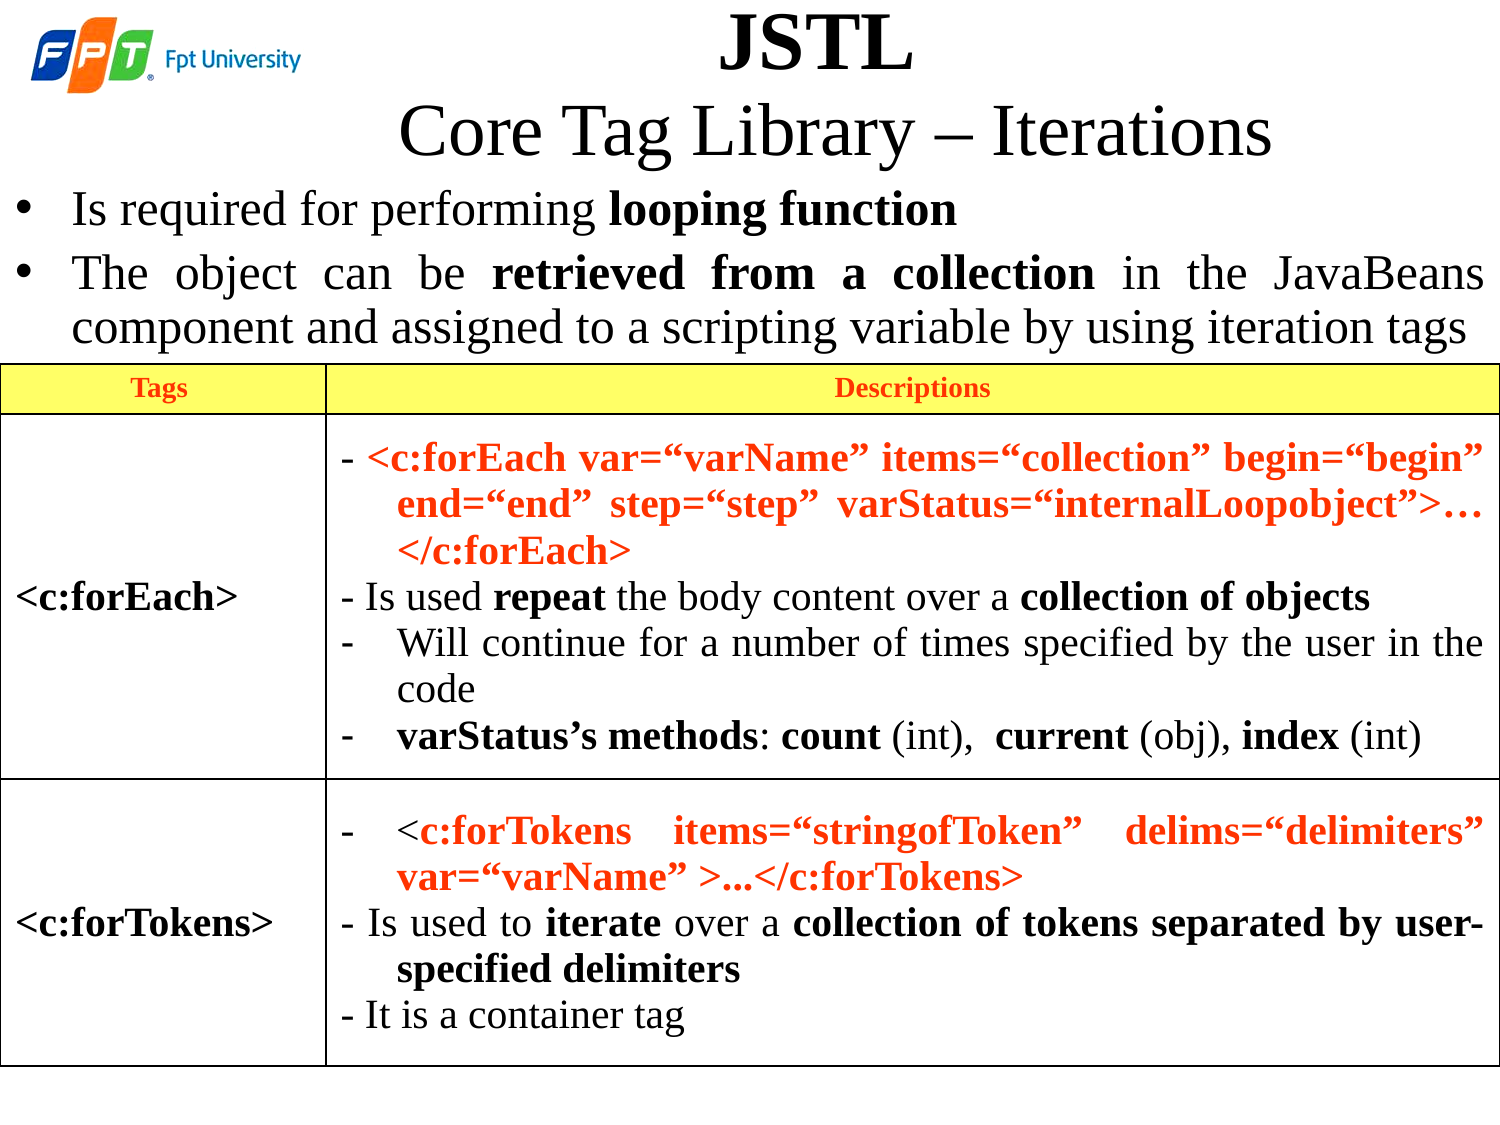

JSTL
 Core Tag Library – Iterations
Is required for performing looping function
The object can be retrieved from a collection in the JavaBeans component and assigned to a scripting variable by using iteration tags
| Tags | Descriptions |
| --- | --- |
| <c:forEach> | - <c:forEach var=“varName” items=“collection” begin=“begin” end=“end” step=“step” varStatus=“internalLoopobject”>…</c:forEach> - Is used repeat the body content over a collection of objects Will continue for a number of times specified by the user in the code varStatus’s methods: count (int), current (obj), index (int) |
| <c:forTokens> | - <c:forTokens items=“stringofToken” delims=“delimiters” var=“varName” >...</c:forTokens> - Is used to iterate over a collection of tokens separated by user-specified delimiters - It is a container tag |